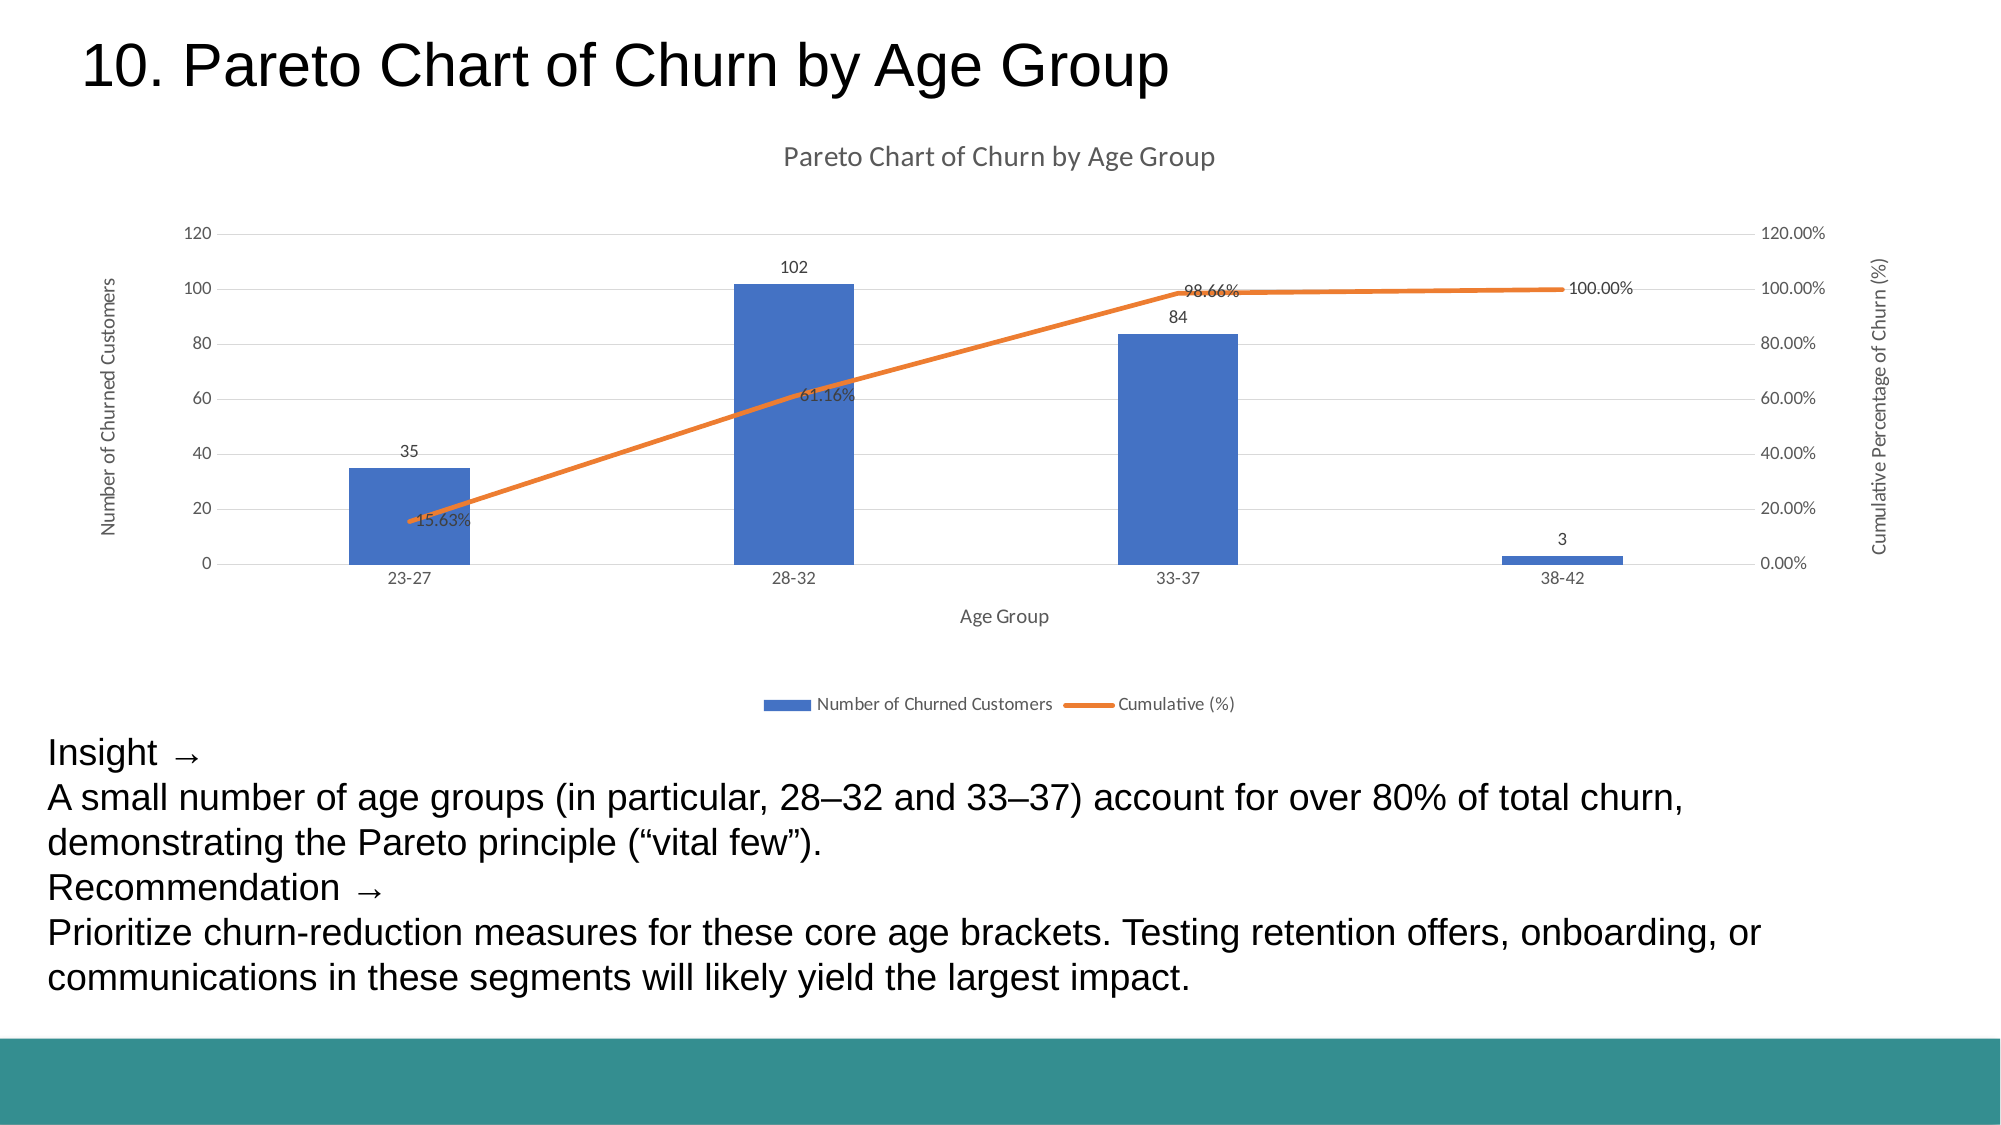

# 10. Pareto Chart of Churn by Age Group

### Chart: Pareto Chart of Churn by Age Group

| Category | Number of Churned Customers | Cumulative (%) |
|---|---|---|
| 23-27 | 35.0 | 0.1563 |
| 28-32 | 102.0 | 0.6116 |
| 33-37 | 84.0 | 0.9866 |
| 38-42 | 3.0 | 1.0 |
Insight →
A small number of age groups (in particular, 28–32 and 33–37) account for over 80% of total churn, demonstrating the Pareto principle (“vital few”).
Recommendation →
Prioritize churn-reduction measures for these core age brackets. Testing retention offers, onboarding, or communications in these segments will likely yield the largest impact.